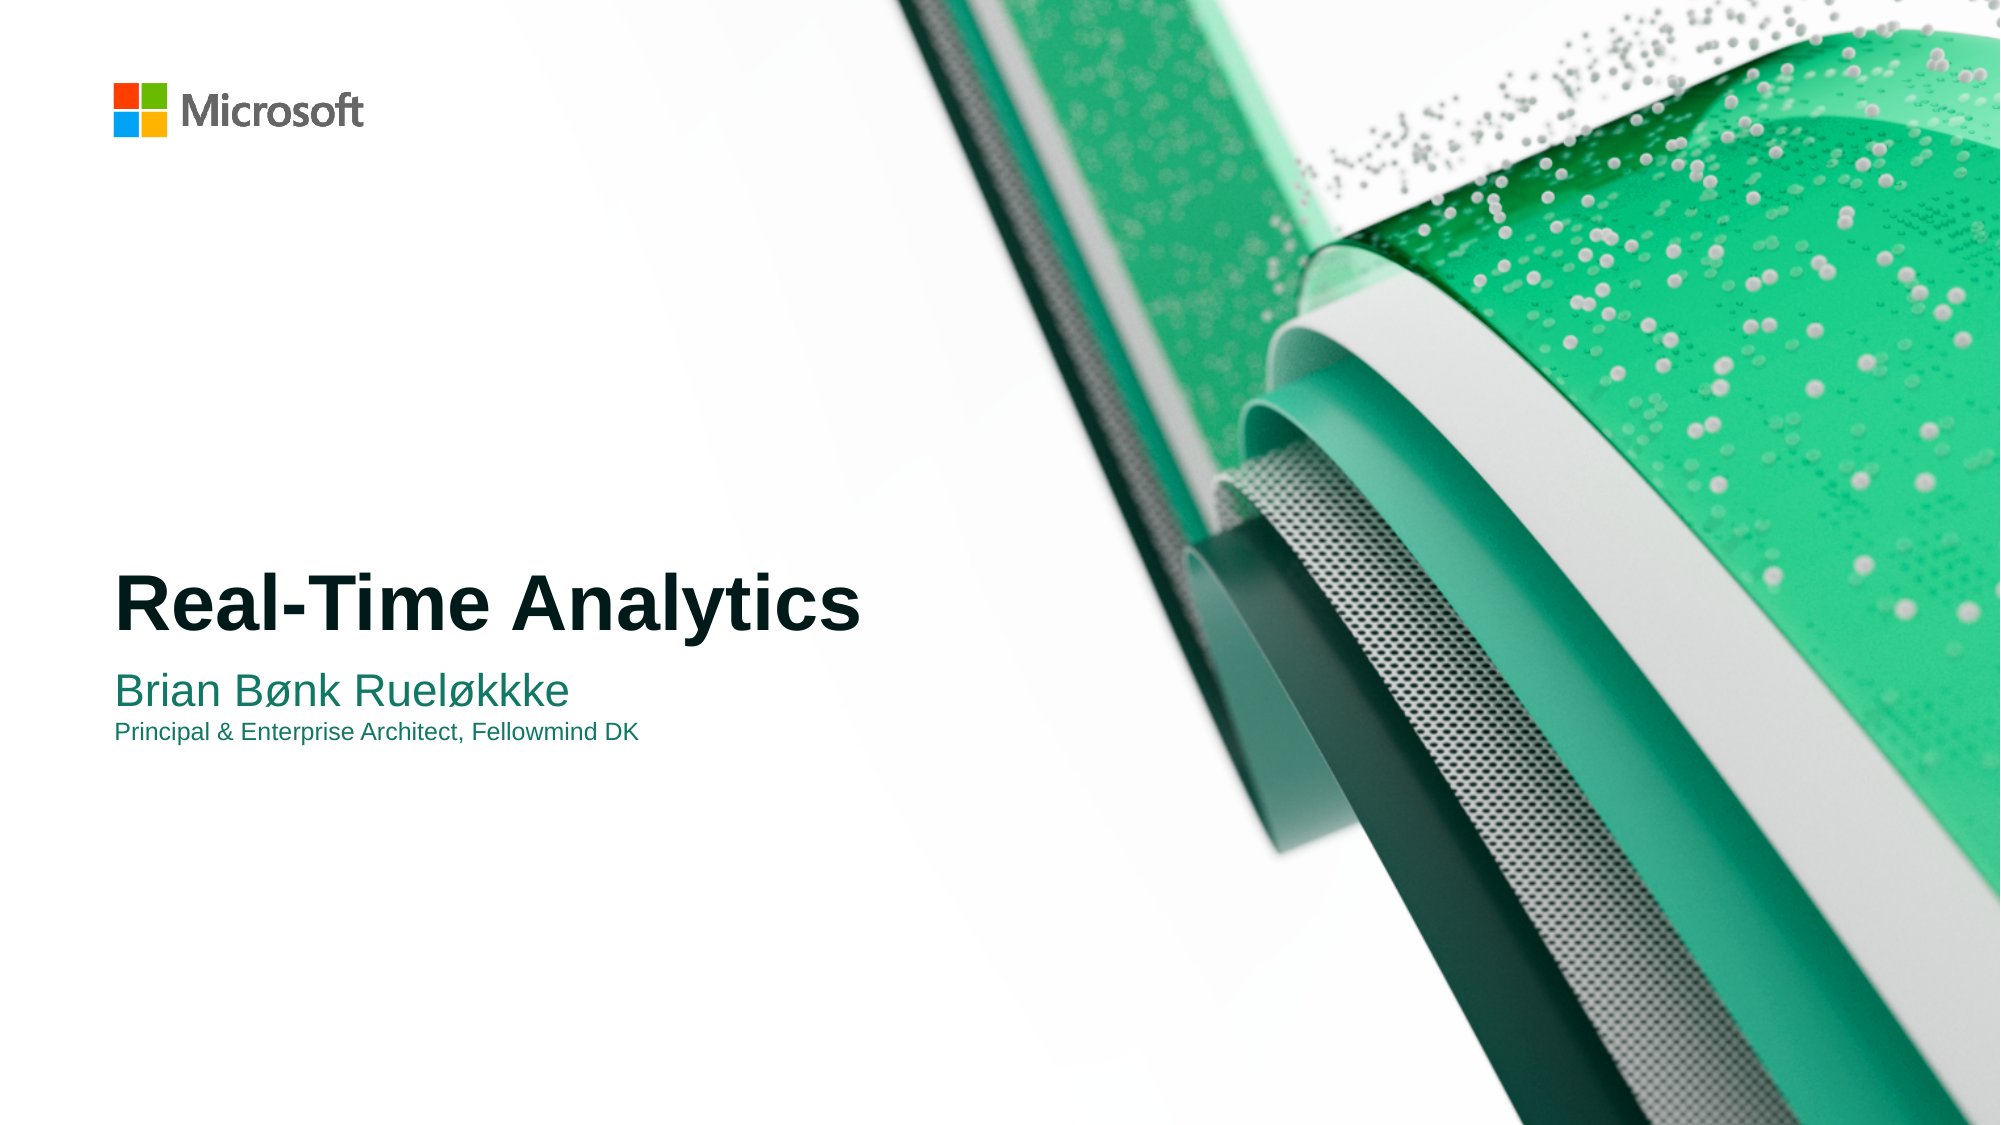

# Real-Time Analytics
Brian Bønk Rueløkkke
Principal & Enterprise Architect, Fellowmind DK